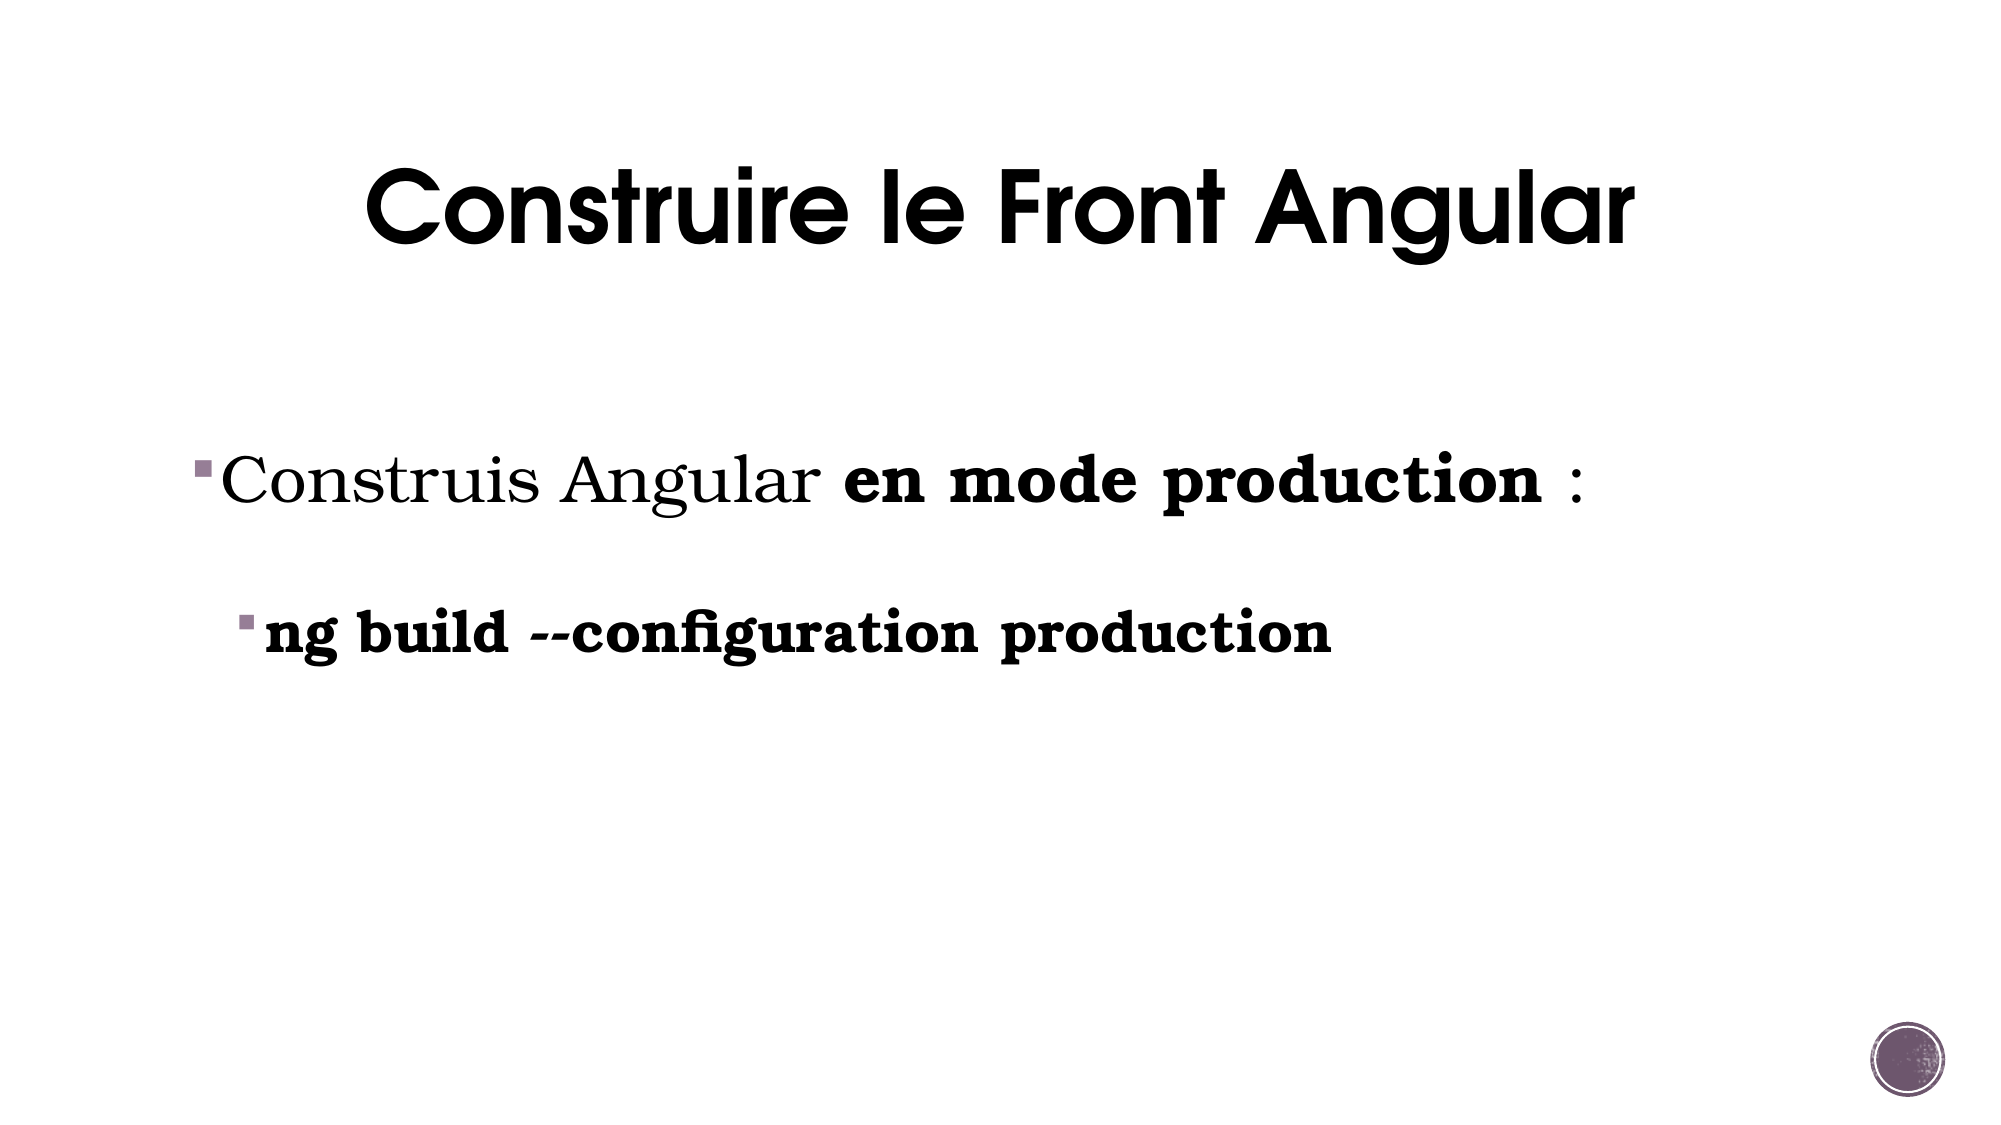

# Construire le Front Angular
Construis Angular en mode production :
ng build --configuration production